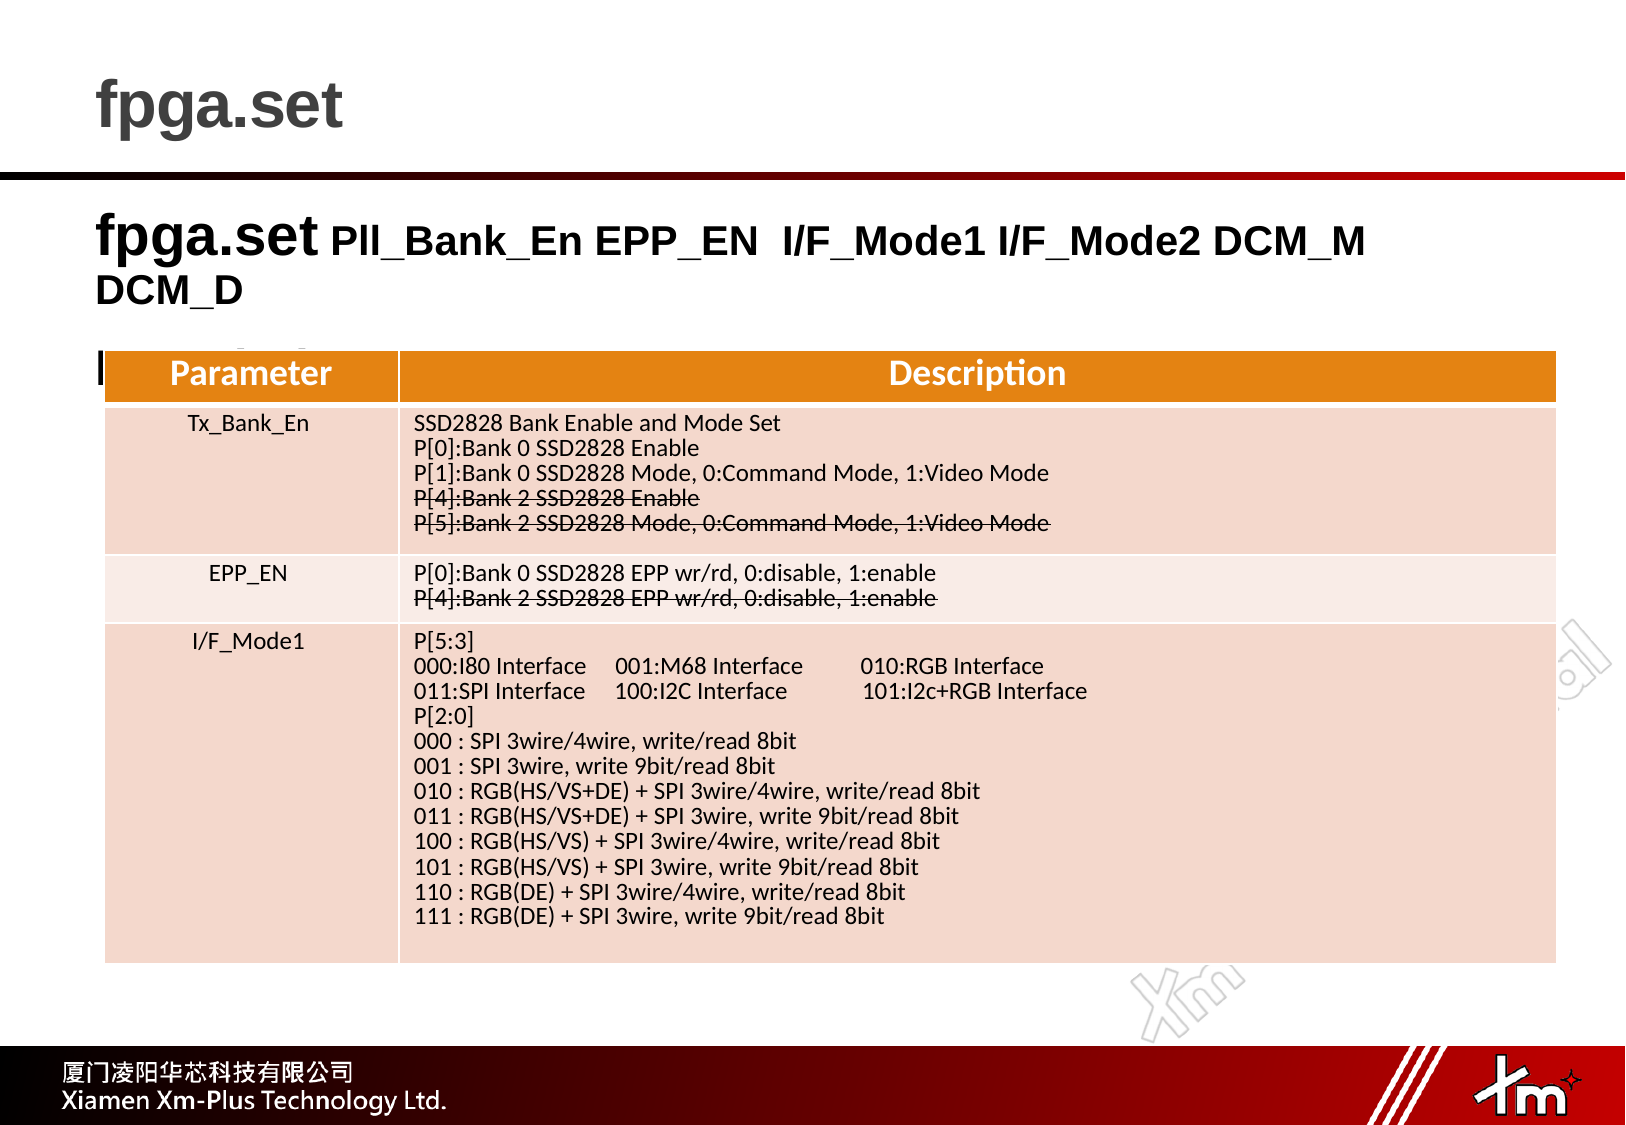

# fpga.set
fpga.set Pll_Bank_En EPP_EN  I/F_Mode1 I/F_Mode2 DCM_M DCM_D
Description: Write Data to Set Jig interface and timing

| Parameter | Description |
| --- | --- |
| Tx\_Bank\_En | SSD2828 Bank Enable and Mode Set P[0]:Bank 0 SSD2828 Enable P[1]:Bank 0 SSD2828 Mode, 0:Command Mode, 1:Video Mode P[4]:Bank 2 SSD2828 Enable P[5]:Bank 2 SSD2828 Mode, 0:Command Mode, 1:Video Mode |
| EPP\_EN | P[0]:Bank 0 SSD2828 EPP wr/rd, 0:disable, 1:enable P[4]:Bank 2 SSD2828 EPP wr/rd, 0:disable, 1:enable |
| I/F\_Mode1 | P[5:3] 000:I80 Interface 001:M68 Interface 010:RGB Interface 011:SPI Interface 100:I2C Interface 101:I2c+RGB Interface P[2:0] 000 : SPI 3wire/4wire, write/read 8bit 001 : SPI 3wire, write 9bit/read 8bit 010 : RGB(HS/VS+DE) + SPI 3wire/4wire, write/read 8bit 011 : RGB(HS/VS+DE) + SPI 3wire, write 9bit/read 8bit 100 : RGB(HS/VS) + SPI 3wire/4wire, write/read 8bit 101 : RGB(HS/VS) + SPI 3wire, write 9bit/read 8bit 110 : RGB(DE) + SPI 3wire/4wire, write/read 8bit 111 : RGB(DE) + SPI 3wire, write 9bit/read 8bit |
49